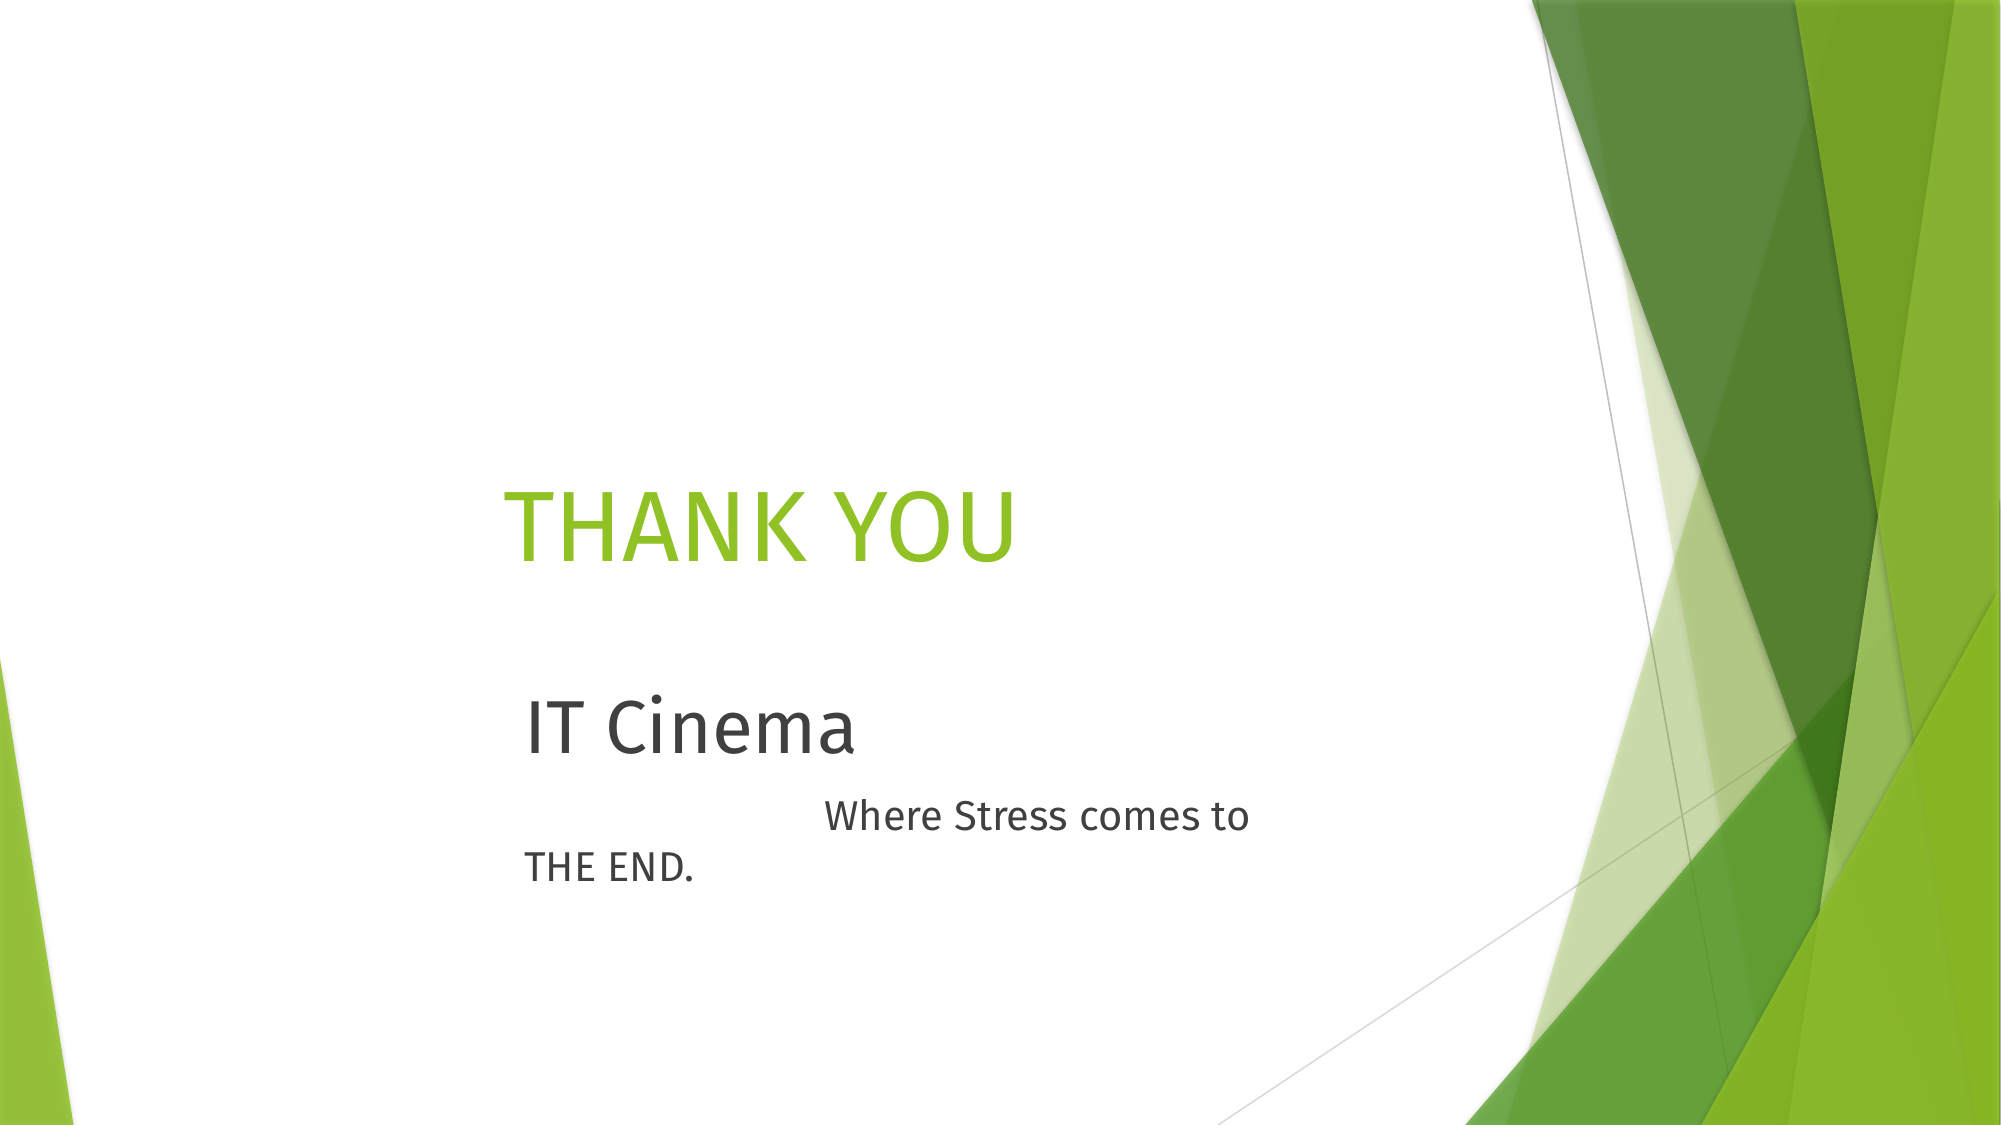

# THANK YOU
IT Cinema
		Where Stress comes to THE END.